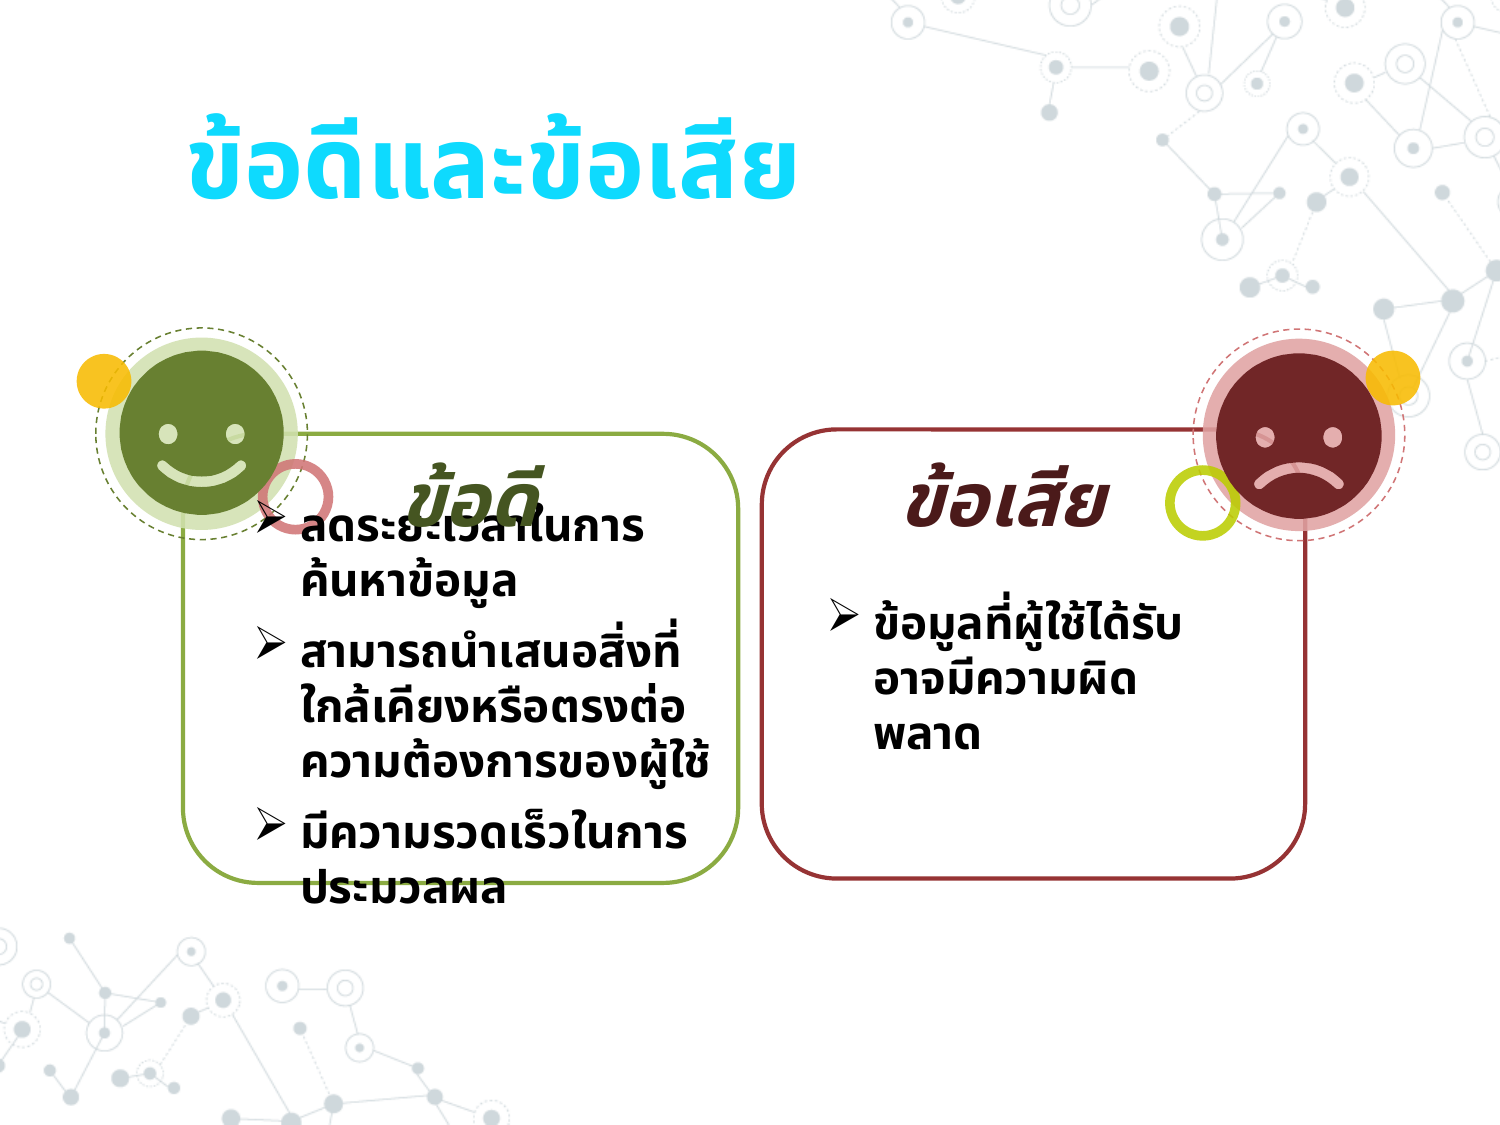

ข้อดีและข้อเสีย

ข้อดี
ข้อเสีย
ลดระยะเวลาในการค้นหาข้อมูล
สามารถนำเสนอสิ่งที่ใกล้เคียงหรือตรงต่อความต้องการของผู้ใช้
มีความรวดเร็วในการประมวลผล
ข้อมูลที่ผู้ใช้ได้รับอาจมีความผิดพลาด